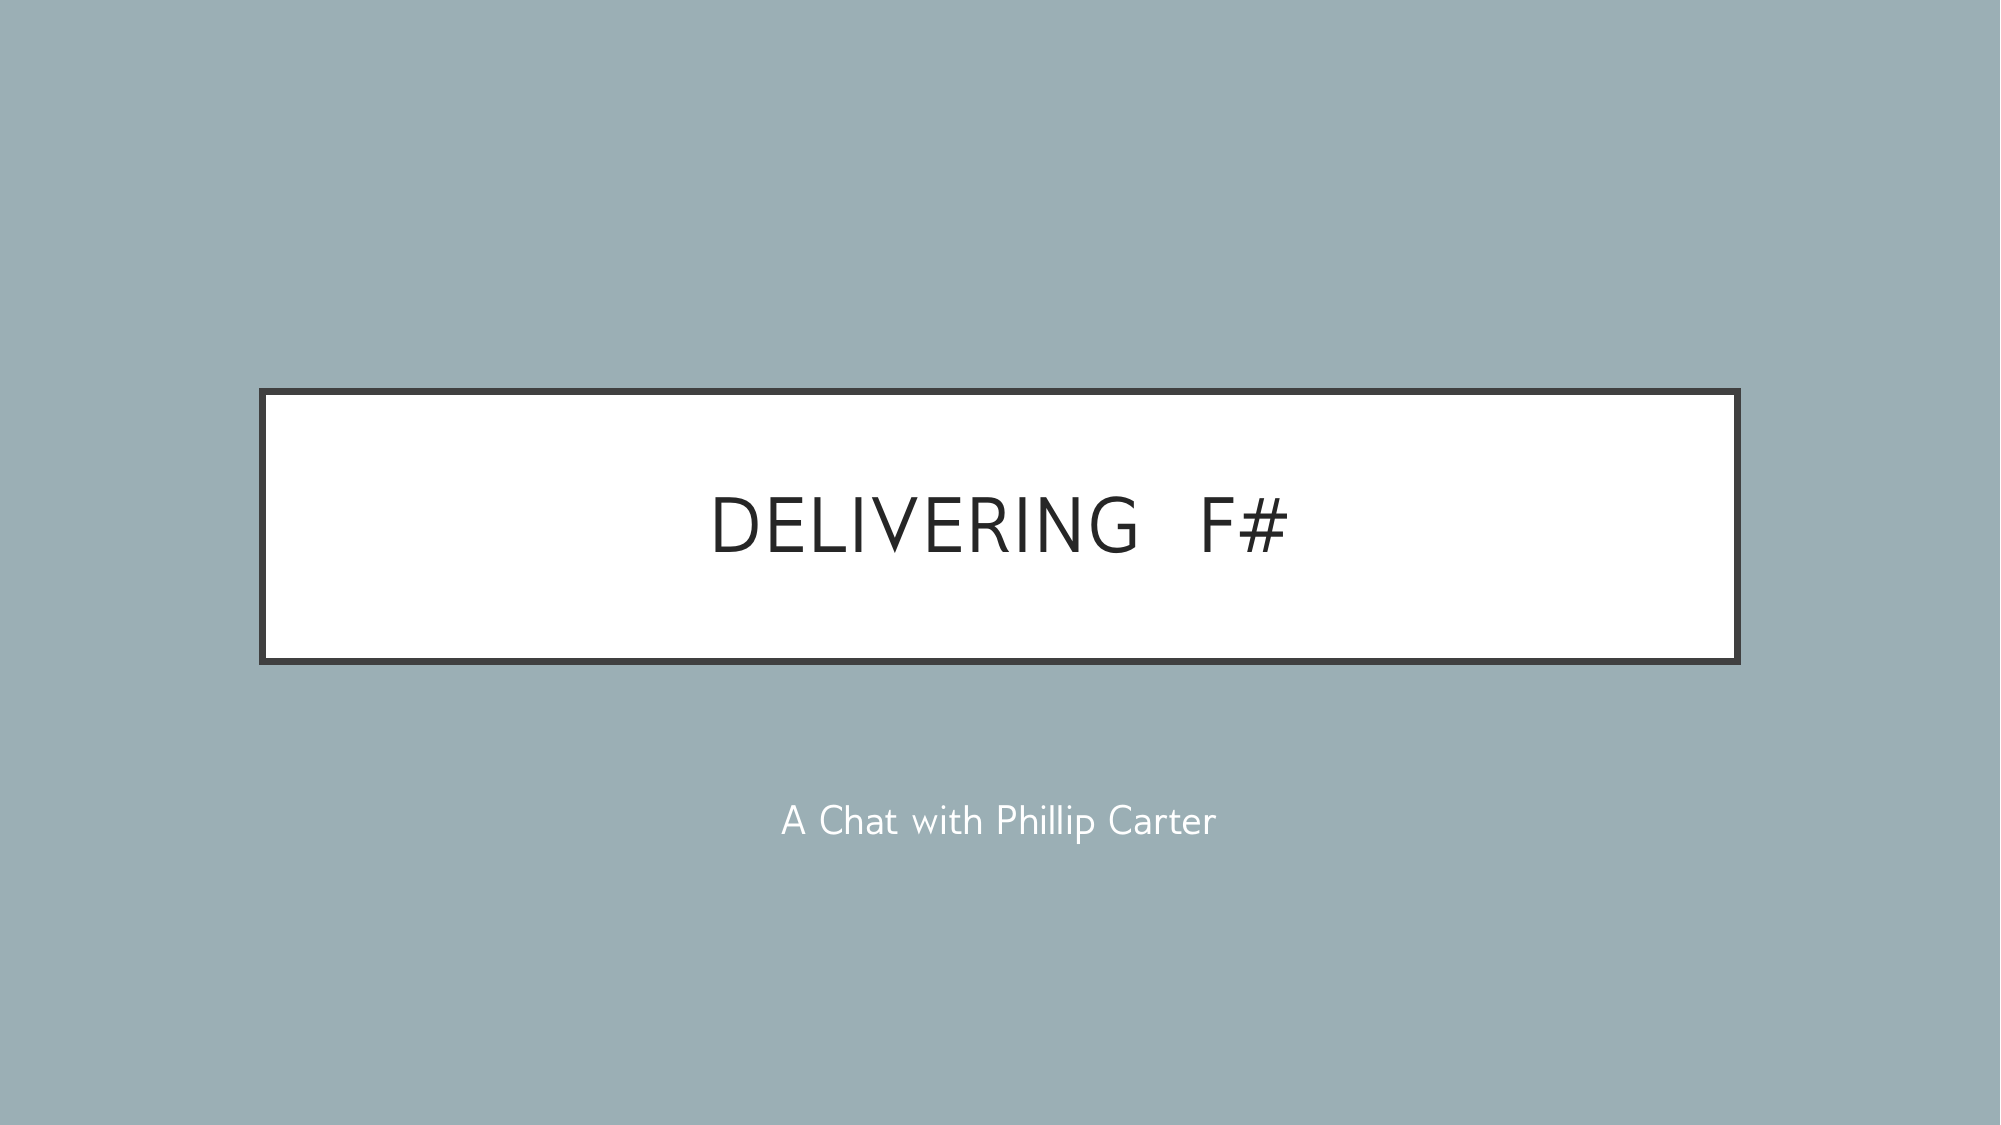

# DELIVERING  F#

A Chat with Phillip Carter